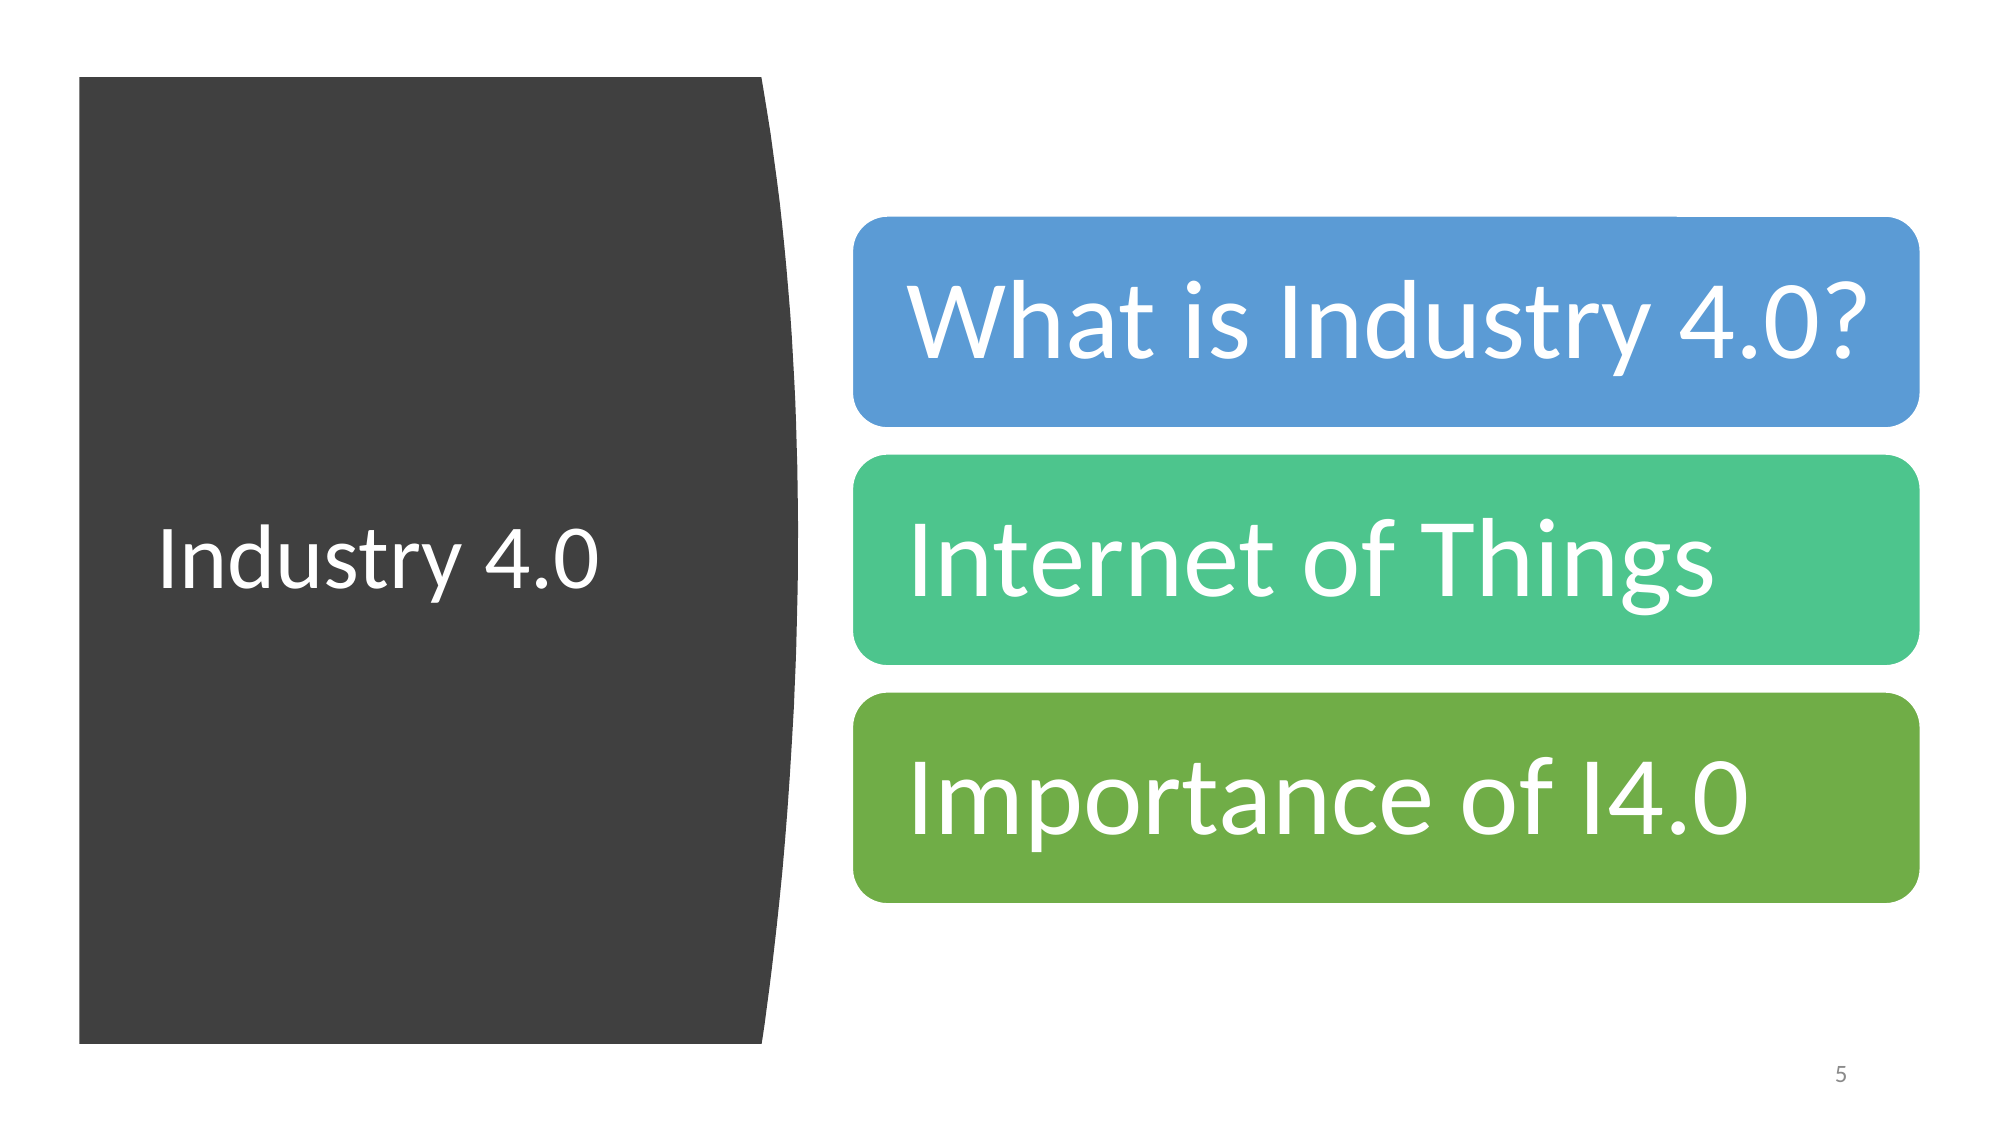

What is Industry 4.0?
Internet of Things
Importance of I4.0

# Industry 4.0
5